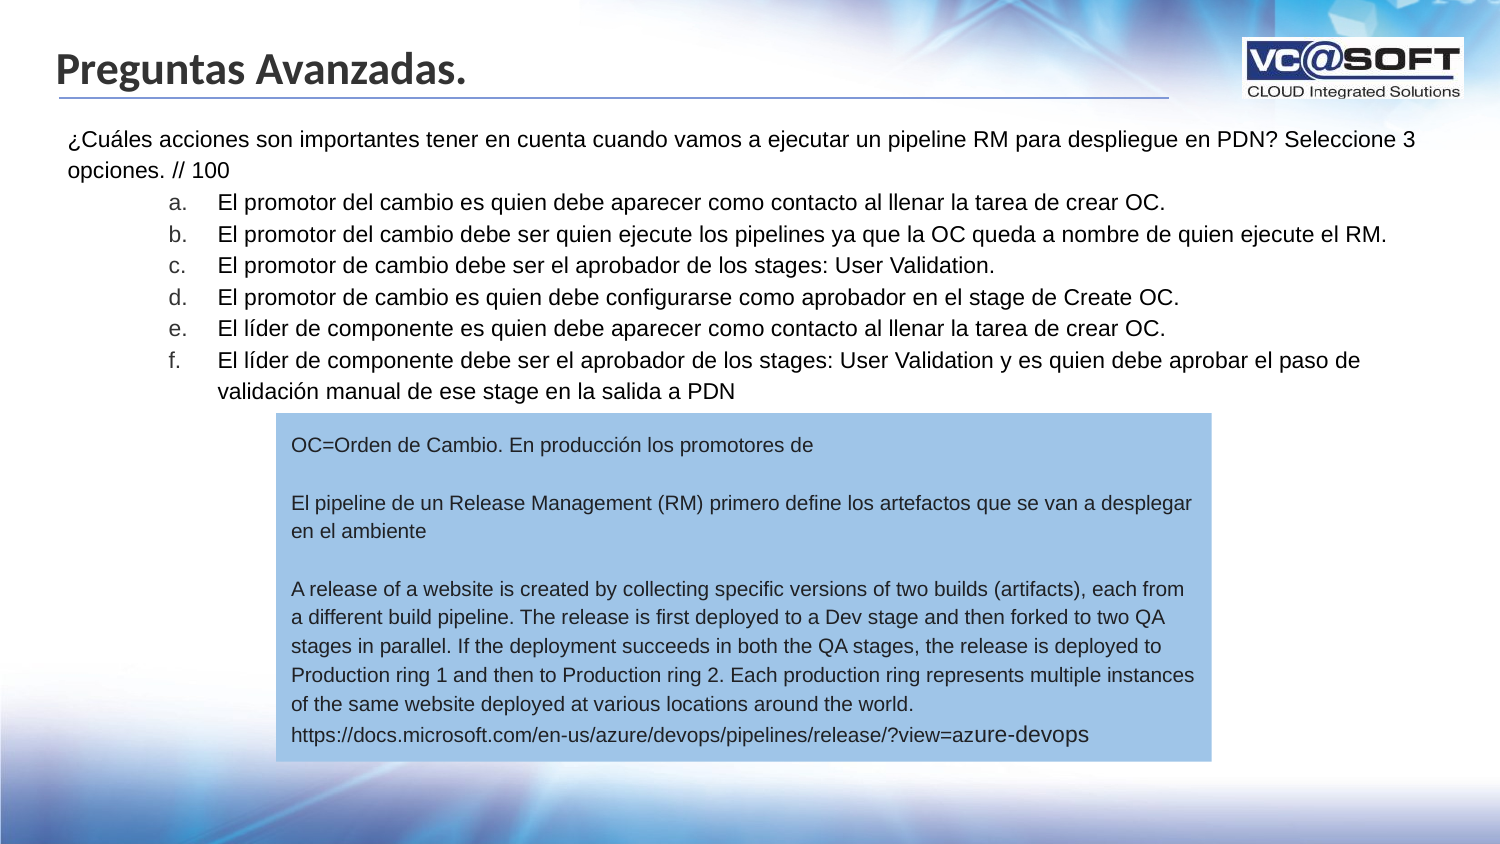

# Preguntas Avanzadas.
¿Cuáles acciones son importantes tener en cuenta cuando vamos a ejecutar un pipeline RM para despliegue en PDN? Seleccione 3 opciones. // 100
El promotor del cambio es quien debe aparecer como contacto al llenar la tarea de crear OC.
El promotor del cambio debe ser quien ejecute los pipelines ya que la OC queda a nombre de quien ejecute el RM.
El promotor de cambio debe ser el aprobador de los stages: User Validation.
El promotor de cambio es quien debe configurarse como aprobador en el stage de Create OC.
El líder de componente es quien debe aparecer como contacto al llenar la tarea de crear OC.
El líder de componente debe ser el aprobador de los stages: User Validation y es quien debe aprobar el paso de validación manual de ese stage en la salida a PDN

OC=Orden de Cambio. En producción los promotores de

El pipeline de un Release Management (RM) primero define los artefactos que se van a desplegar en el ambiente

A release of a website is created by collecting specific versions of two builds (artifacts), each from a different build pipeline. The release is first deployed to a Dev stage and then forked to two QA stages in parallel. If the deployment succeeds in both the QA stages, the release is deployed to Production ring 1 and then to Production ring 2. Each production ring represents multiple instances of the same website deployed at various locations around the world.
https://docs.microsoft.com/en-us/azure/devops/pipelines/release/?view=azure-devops